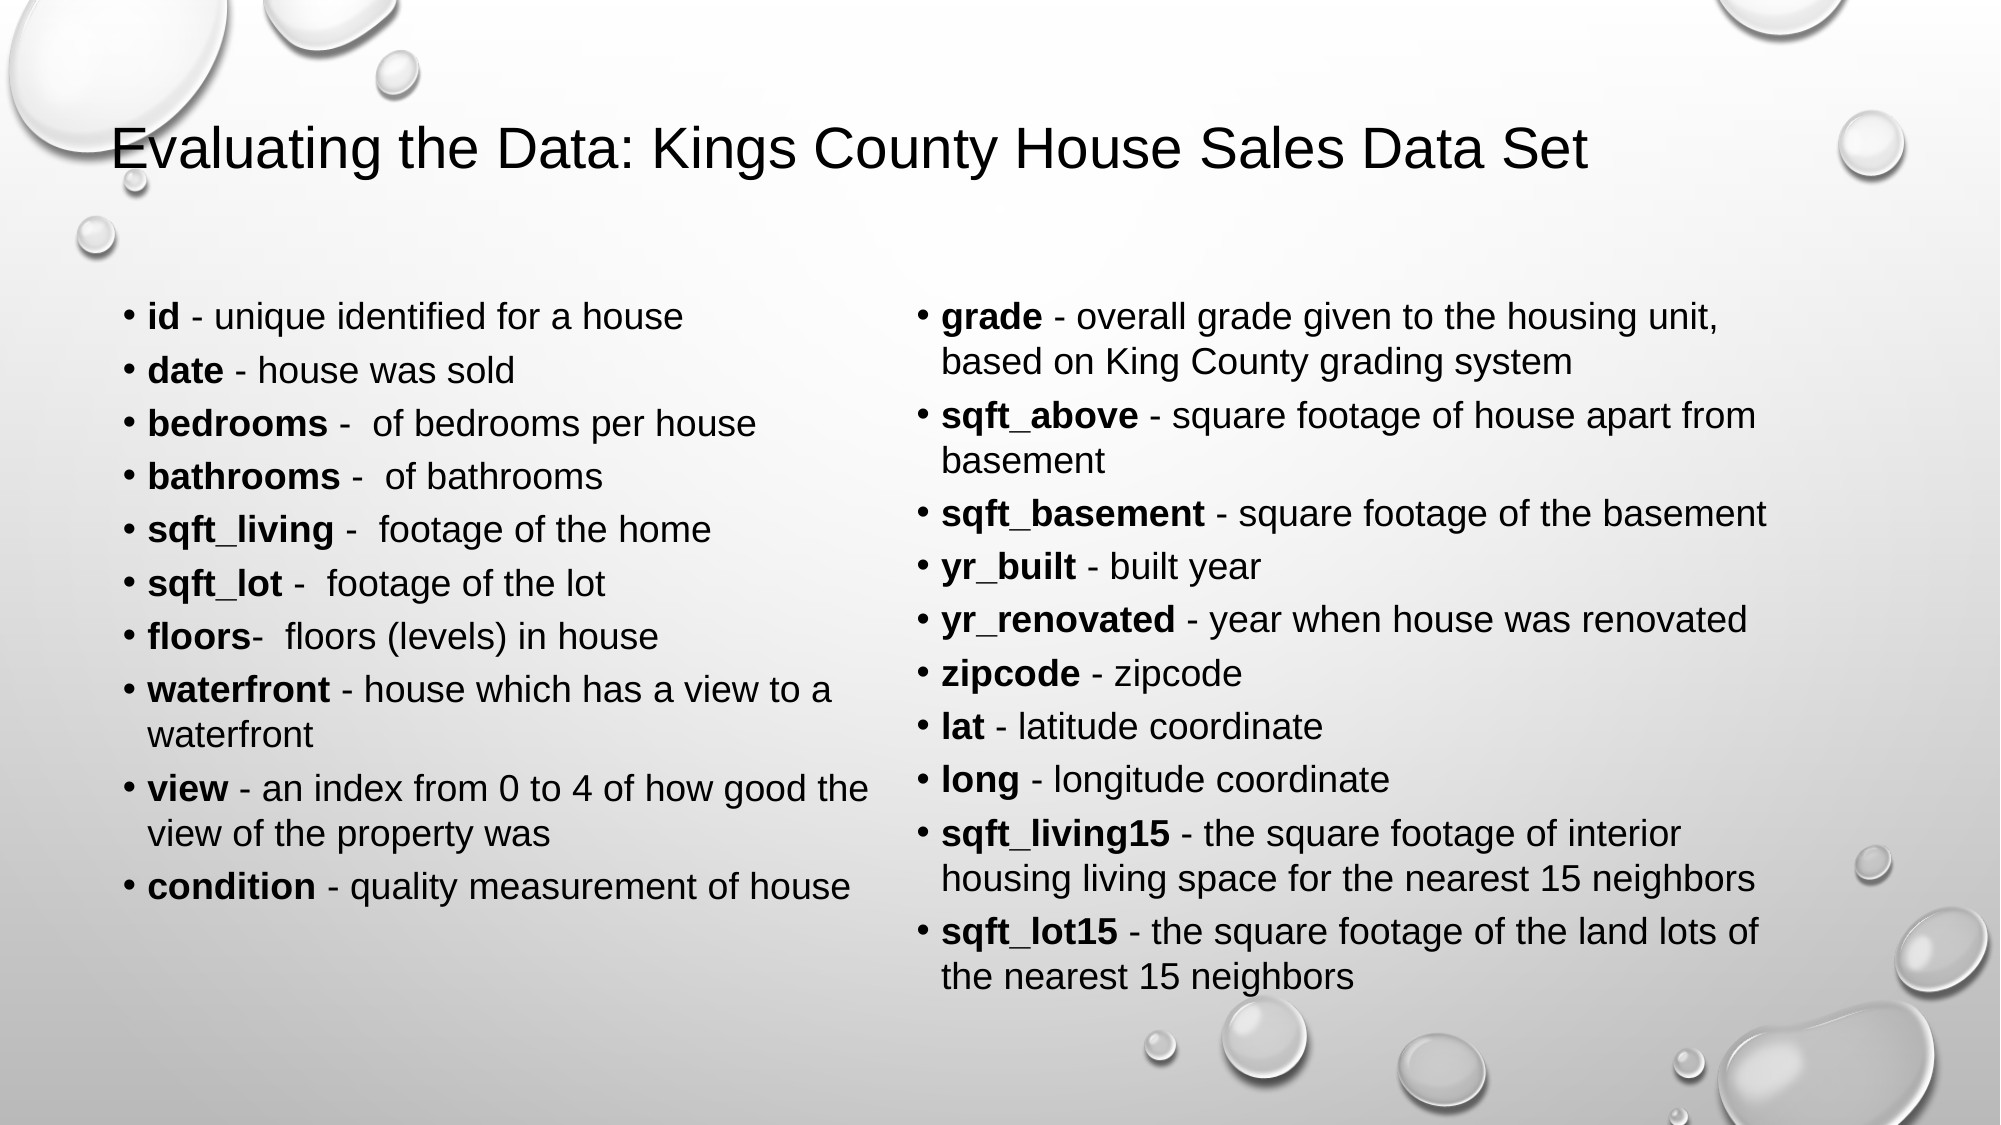

Evaluating the Data: Kings County House Sales Data Set

id - unique identified for a house
date - house was sold
bedrooms -  of bedrooms per house
bathrooms -  of bathrooms
sqft_living -  footage of the home
sqft_lot -  footage of the lot
floors-  floors (levels) in house
waterfront - house which has a view to a waterfront
view - an index from 0 to 4 of how good the view of the property was
condition - quality measurement of house

grade - overall grade given to the housing unit, based on King County grading system
sqft_above - square footage of house apart from basement
sqft_basement - square footage of the basement
yr_built - built year
yr_renovated - year when house was renovated
zipcode - zipcode
lat - latitude coordinate
long - longitude coordinate
sqft_living15 - the square footage of interior housing living space for the nearest 15 neighbors
sqft_lot15 - the square footage of the land lots of the nearest 15 neighbors